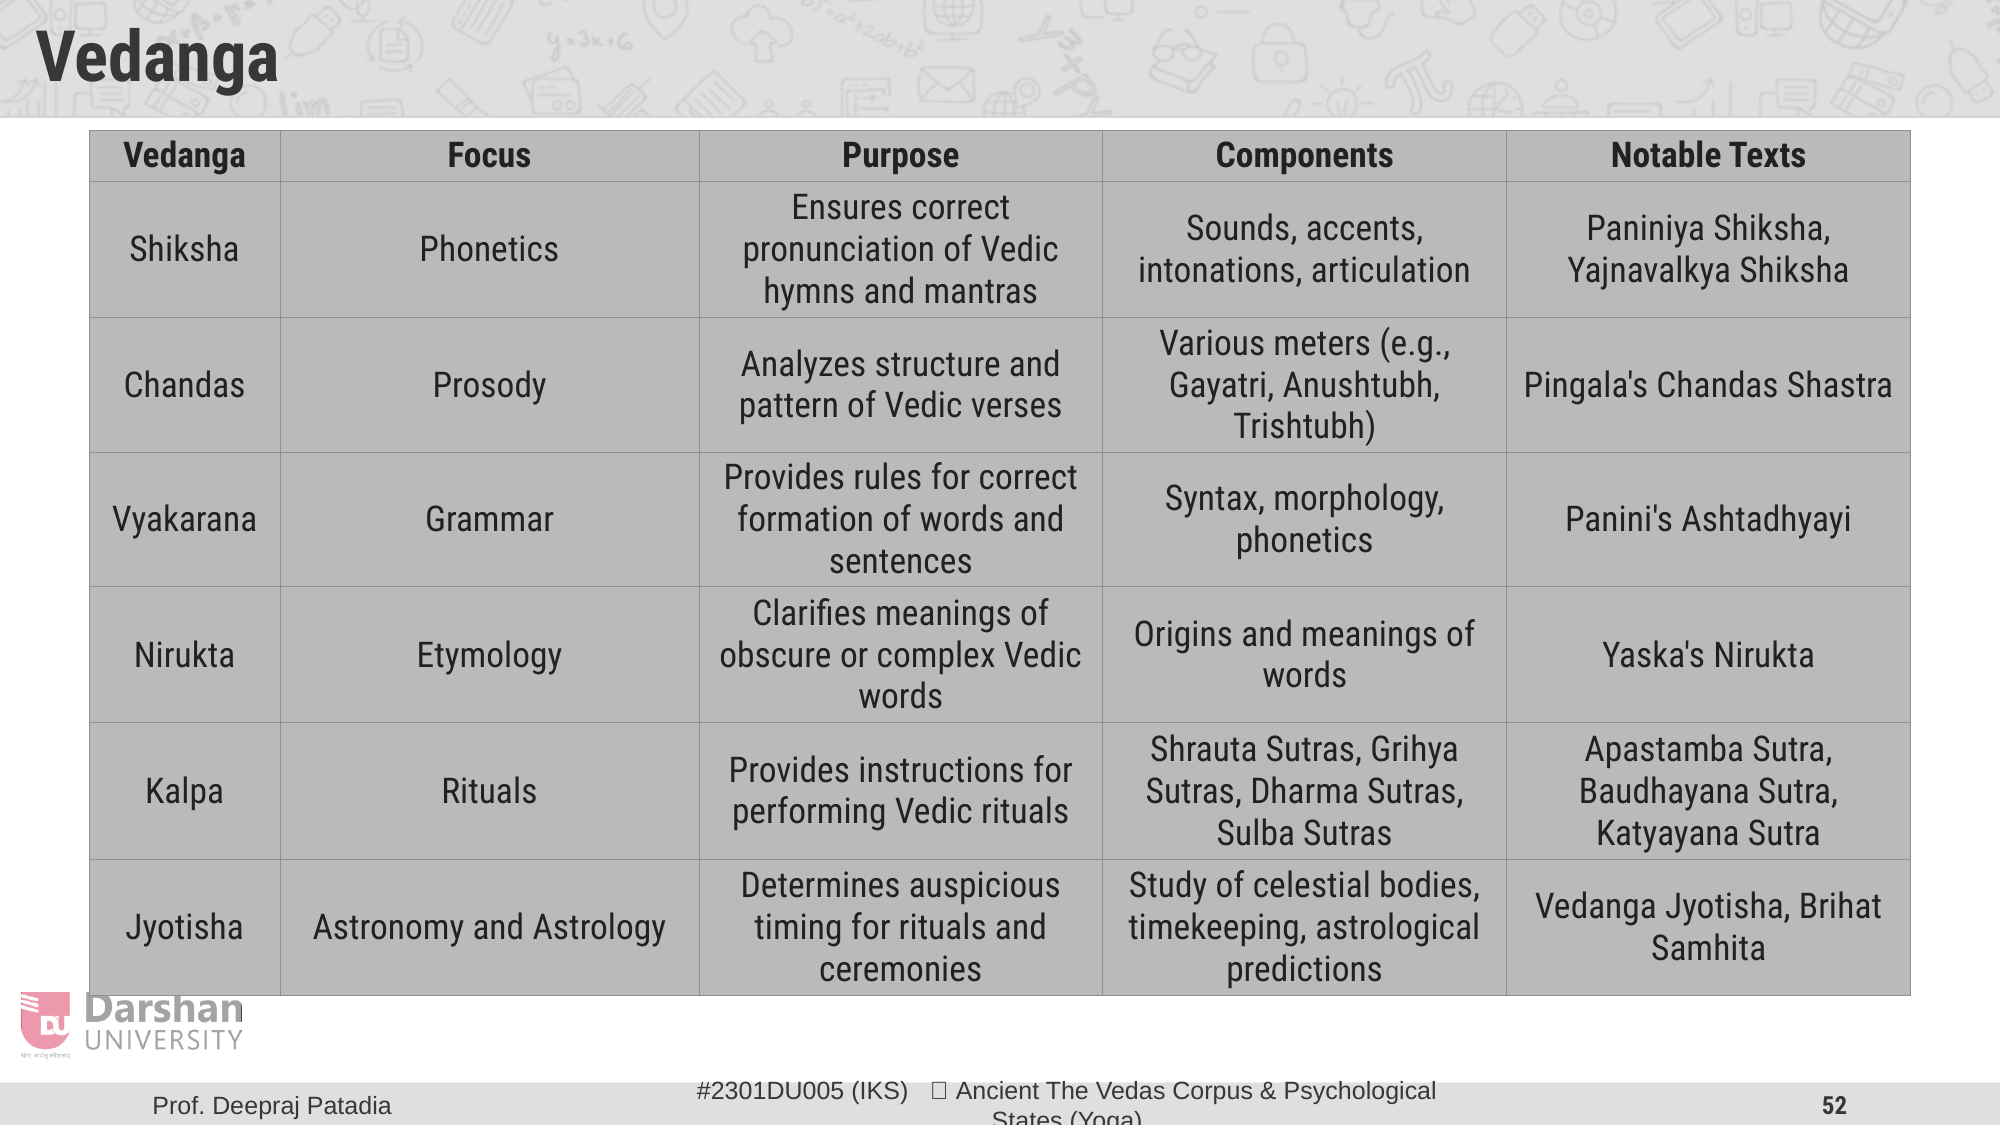

# Vedanga
| Vedanga | Focus | Purpose | Components | Notable Texts |
| --- | --- | --- | --- | --- |
| Shiksha | Phonetics | Ensures correct pronunciation of Vedic hymns and mantras | Sounds, accents, intonations, articulation | Paniniya Shiksha, Yajnavalkya Shiksha |
| Chandas | Prosody | Analyzes structure and pattern of Vedic verses | Various meters (e.g., Gayatri, Anushtubh, Trishtubh) | Pingala's Chandas Shastra |
| Vyakarana | Grammar | Provides rules for correct formation of words and sentences | Syntax, morphology, phonetics | Panini's Ashtadhyayi |
| Nirukta | Etymology | Clarifies meanings of obscure or complex Vedic words | Origins and meanings of words | Yaska's Nirukta |
| Kalpa | Rituals | Provides instructions for performing Vedic rituals | Shrauta Sutras, Grihya Sutras, Dharma Sutras, Sulba Sutras | Apastamba Sutra, Baudhayana Sutra, Katyayana Sutra |
| Jyotisha | Astronomy and Astrology | Determines auspicious timing for rituals and ceremonies | Study of celestial bodies, timekeeping, astrological predictions | Vedanga Jyotisha, Brihat Samhita |